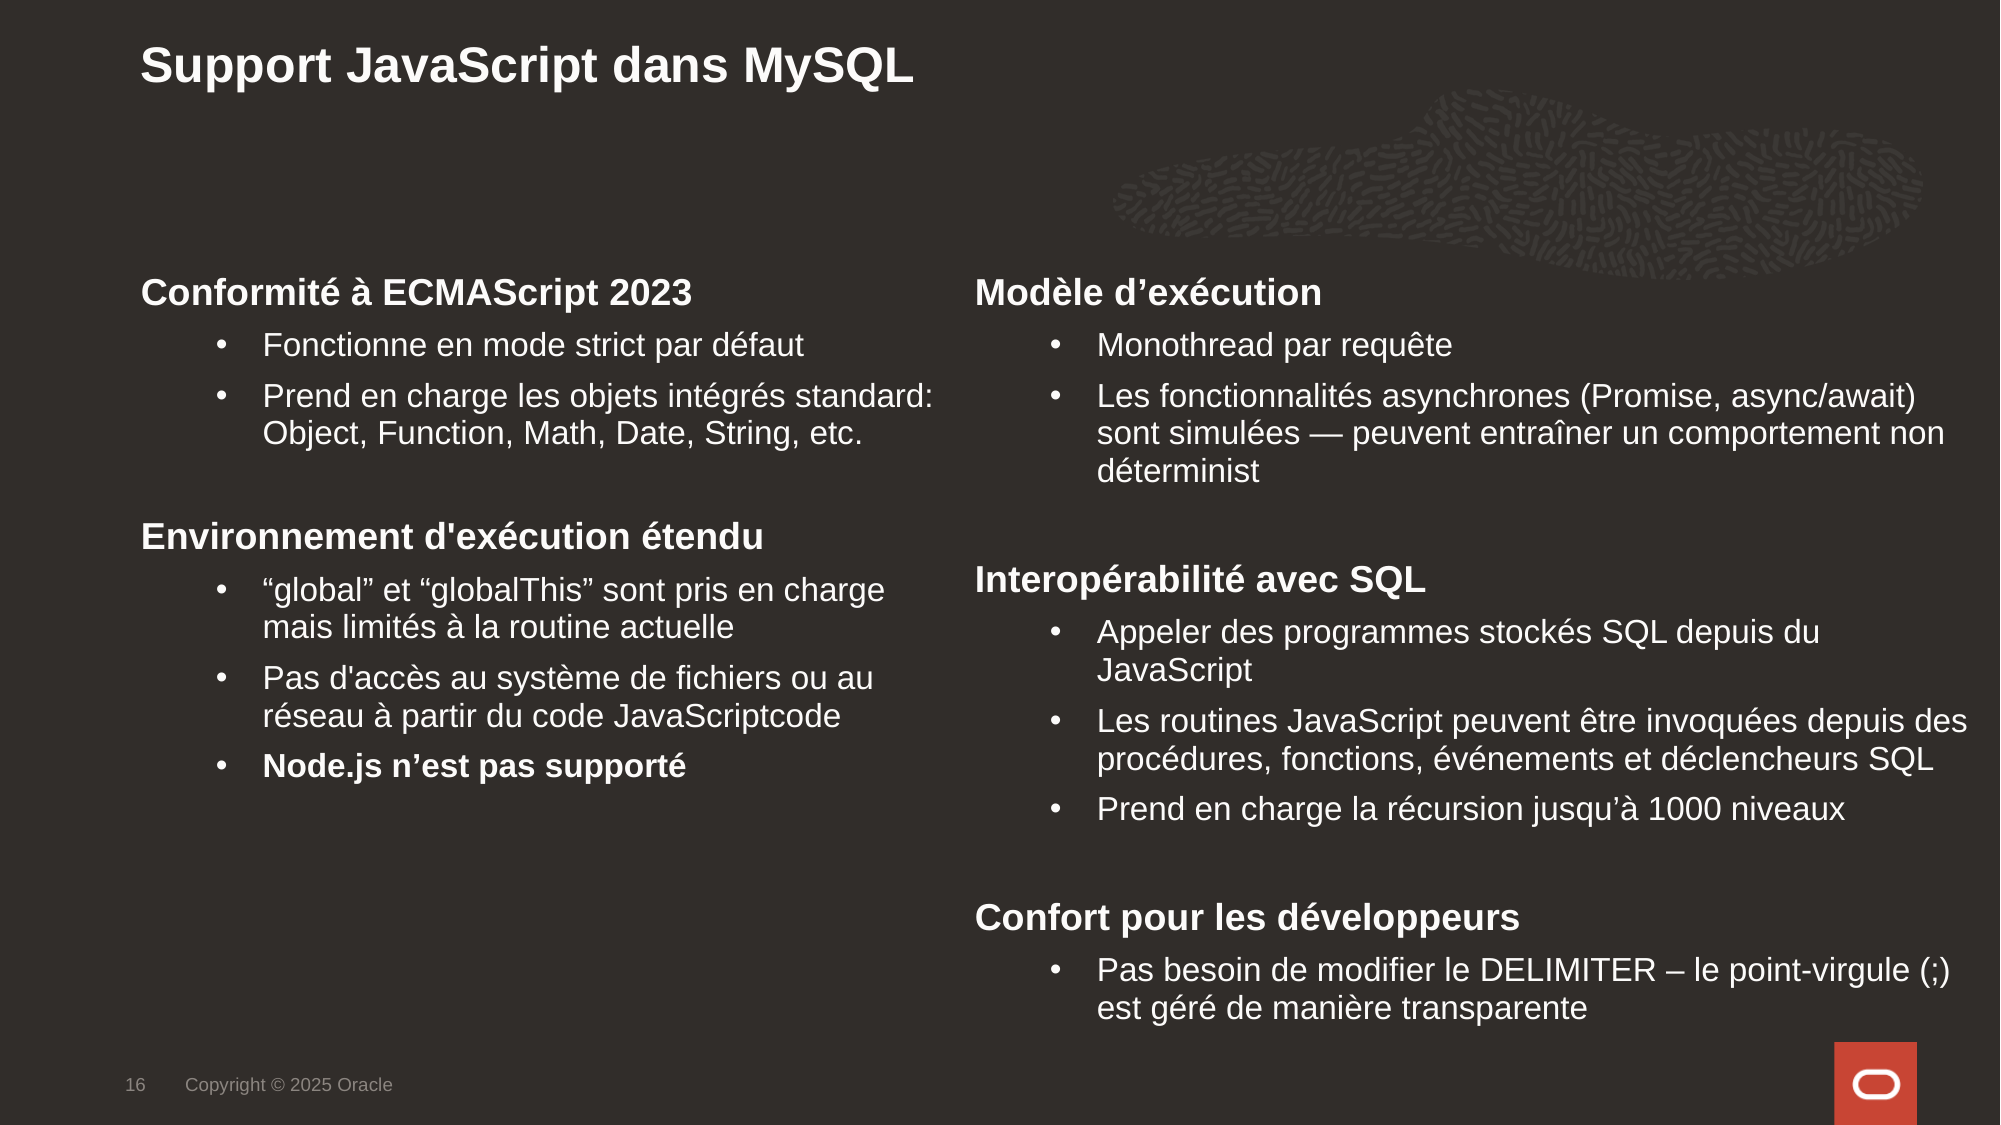

Support JavaScript dans MySQL

Conformité à ECMAScript 2023
Fonctionne en mode strict par défaut
Prend en charge les objets intégrés standard: Object, Function, Math, Date, String, etc.

Environnement d'exécution étendu
“global” et “globalThis” sont pris en charge mais limités à la routine actuelle
Pas d'accès au système de fichiers ou au réseau à partir du code JavaScriptcode
Node.js n’est pas supporté

Modèle d’exécution
Monothread par requête
Les fonctionnalités asynchrones (Promise, async/await) sont simulées — peuvent entraîner un comportement non déterminist

Interopérabilité avec SQL
Appeler des programmes stockés SQL depuis du JavaScript
Les routines JavaScript peuvent être invoquées depuis des procédures, fonctions, événements et déclencheurs SQL
Prend en charge la récursion jusqu’à 1000 niveaux

Confort pour les développeurs
Pas besoin de modifier le DELIMITER – le point-virgule (;) est géré de manière transparente

16
Copyright © 2025 Oracle